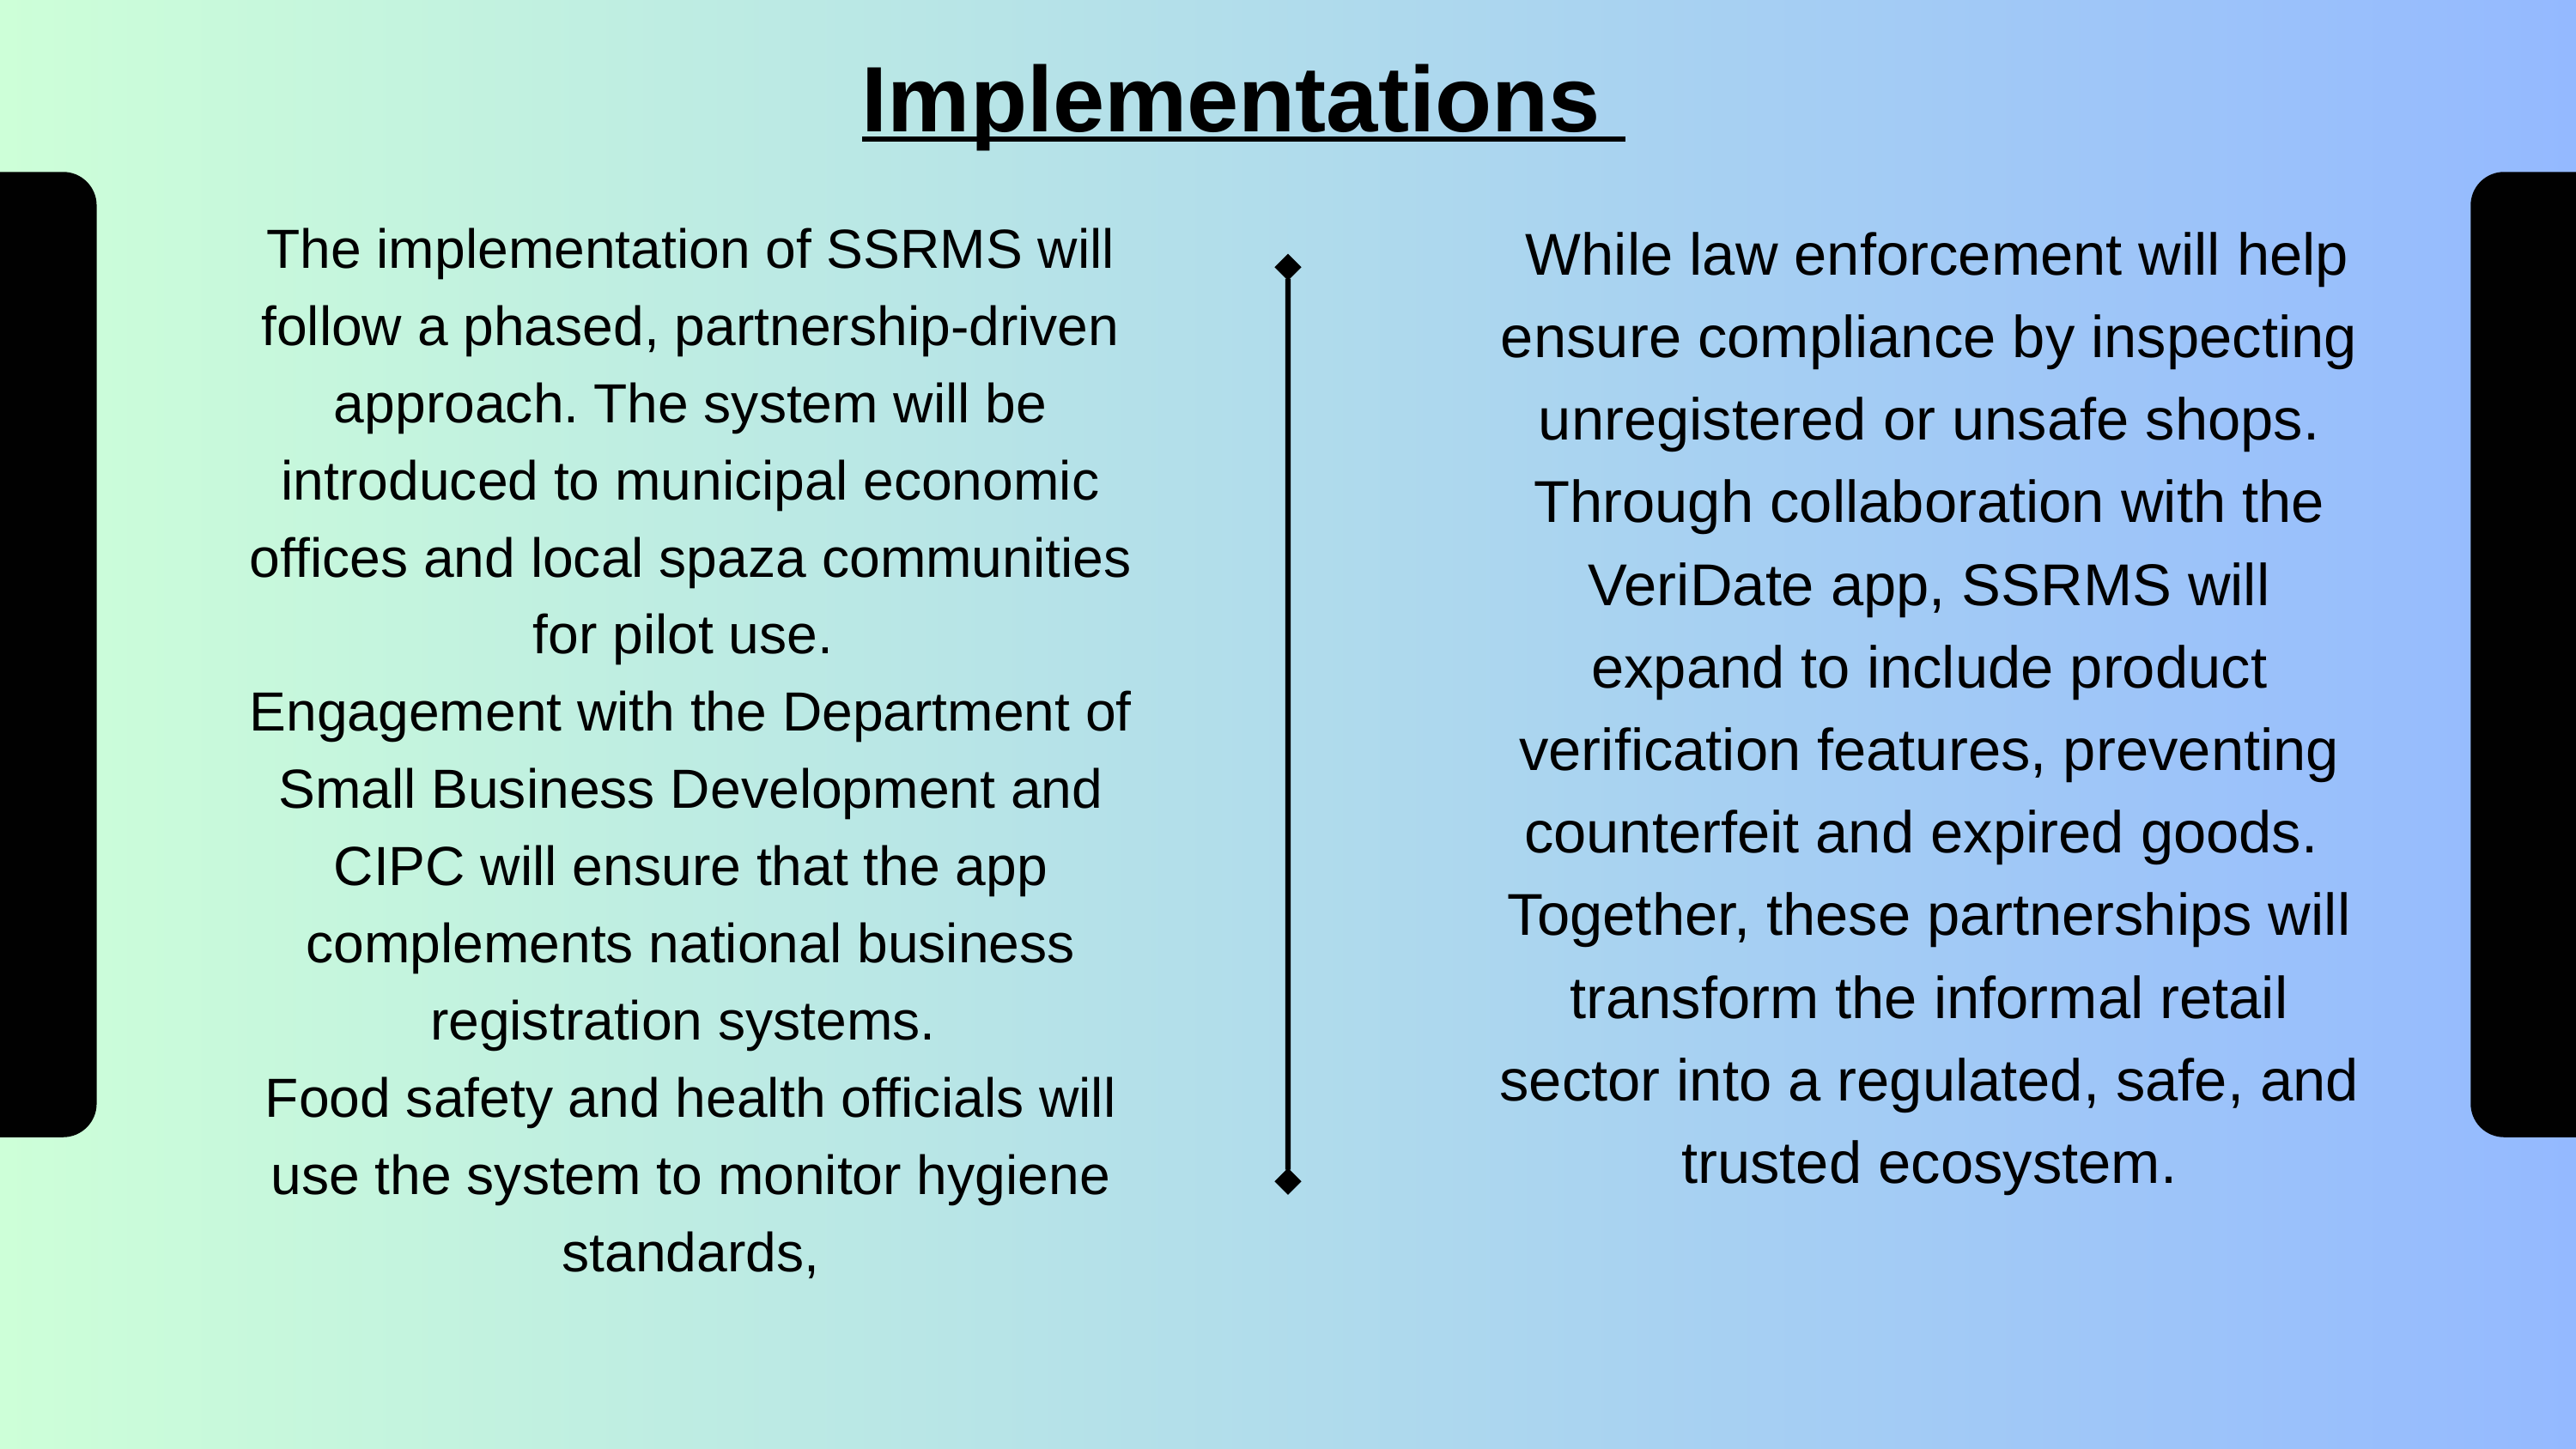

Implementations

The implementation of SSRMS will follow a phased, partnership-driven approach. The system will be introduced to municipal economic offices and local spaza communities for pilot use.
Engagement with the Department of Small Business Development and CIPC will ensure that the app complements national business registration systems.
Food safety and health officials will use the system to monitor hygiene standards,
 While law enforcement will help ensure compliance by inspecting unregistered or unsafe shops. Through collaboration with the VeriDate app, SSRMS will expand to include product verification features, preventing counterfeit and expired goods.
Together, these partnerships will transform the informal retail sector into a regulated, safe, and trusted ecosystem.